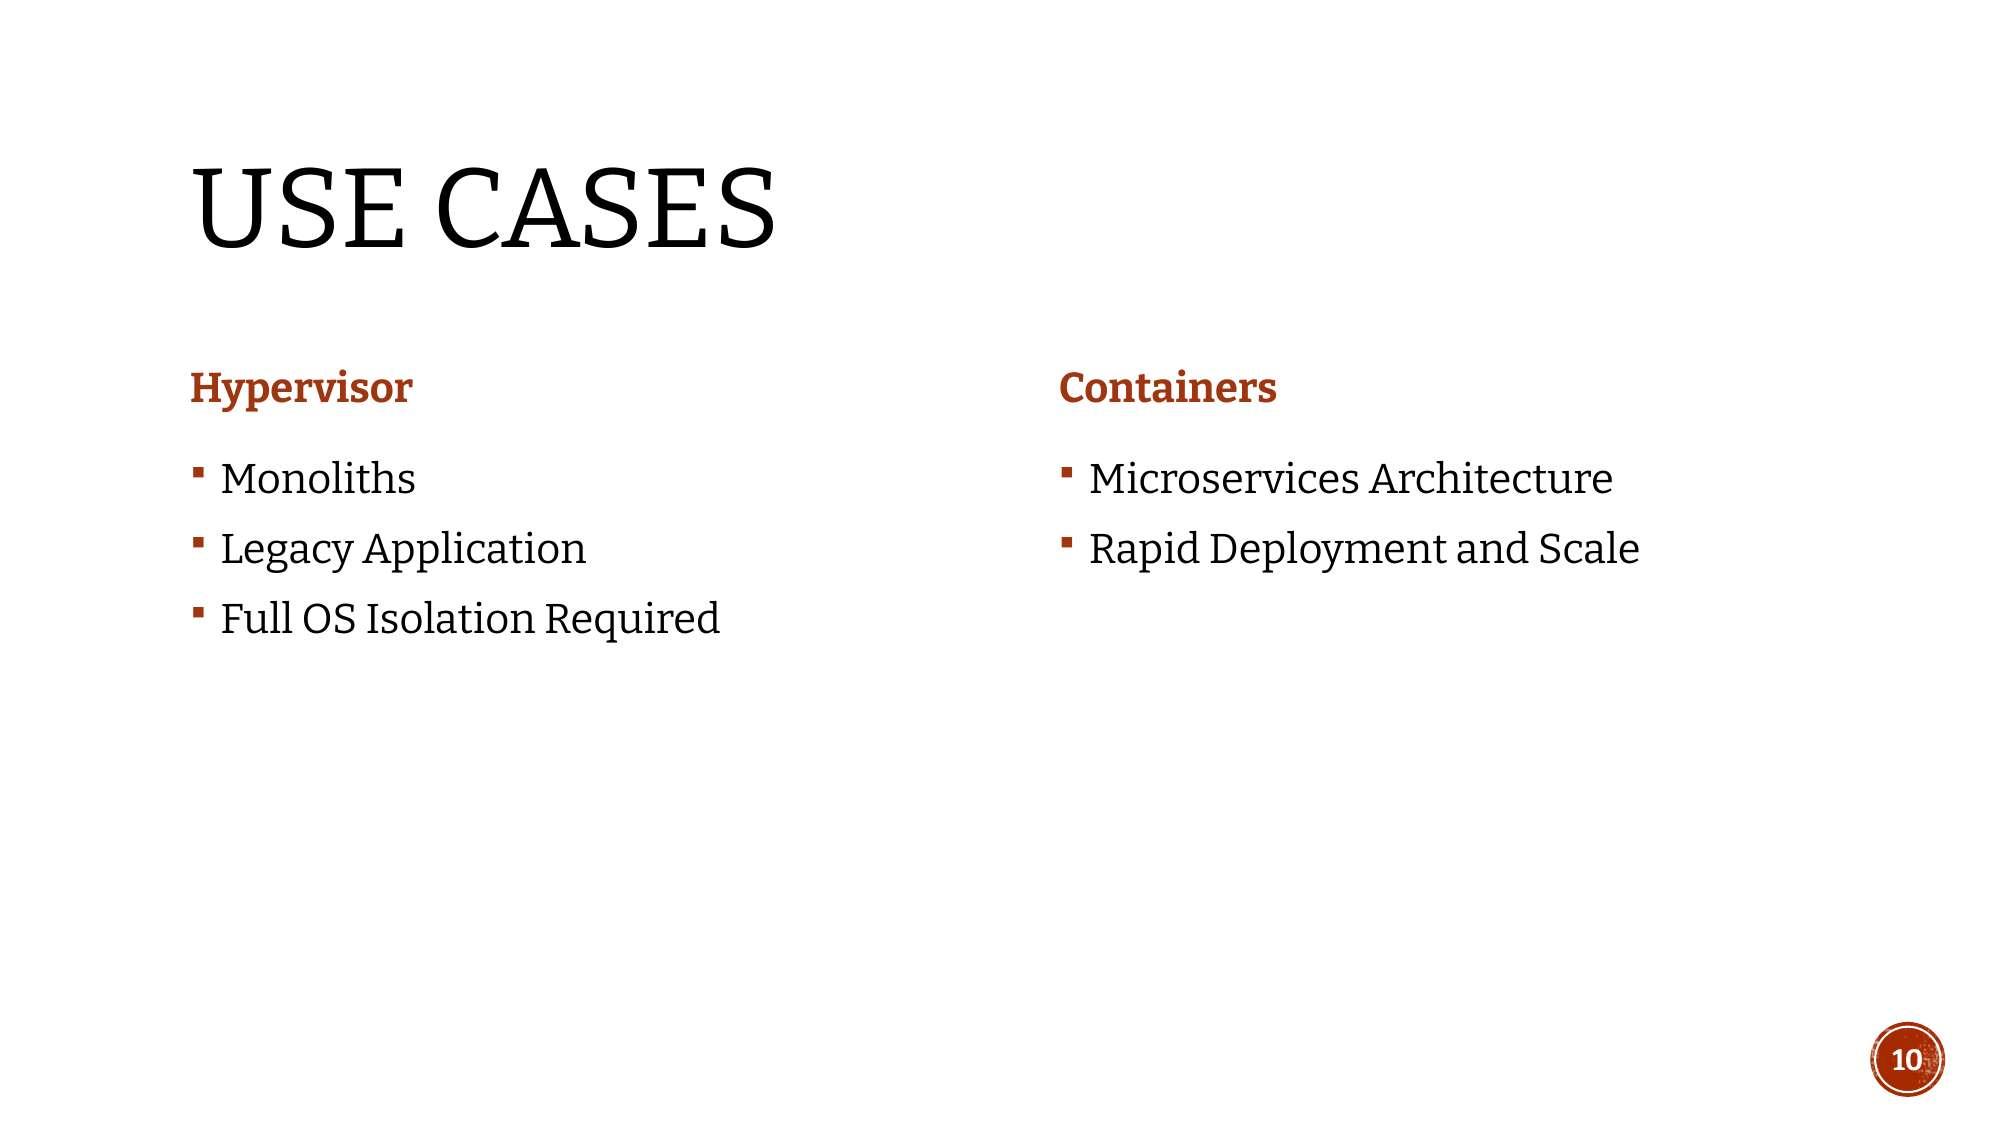

# Use Cases
Hypervisor
Containers
Monoliths
Legacy Application
Full OS Isolation Required
Microservices Architecture
Rapid Deployment and Scale
10